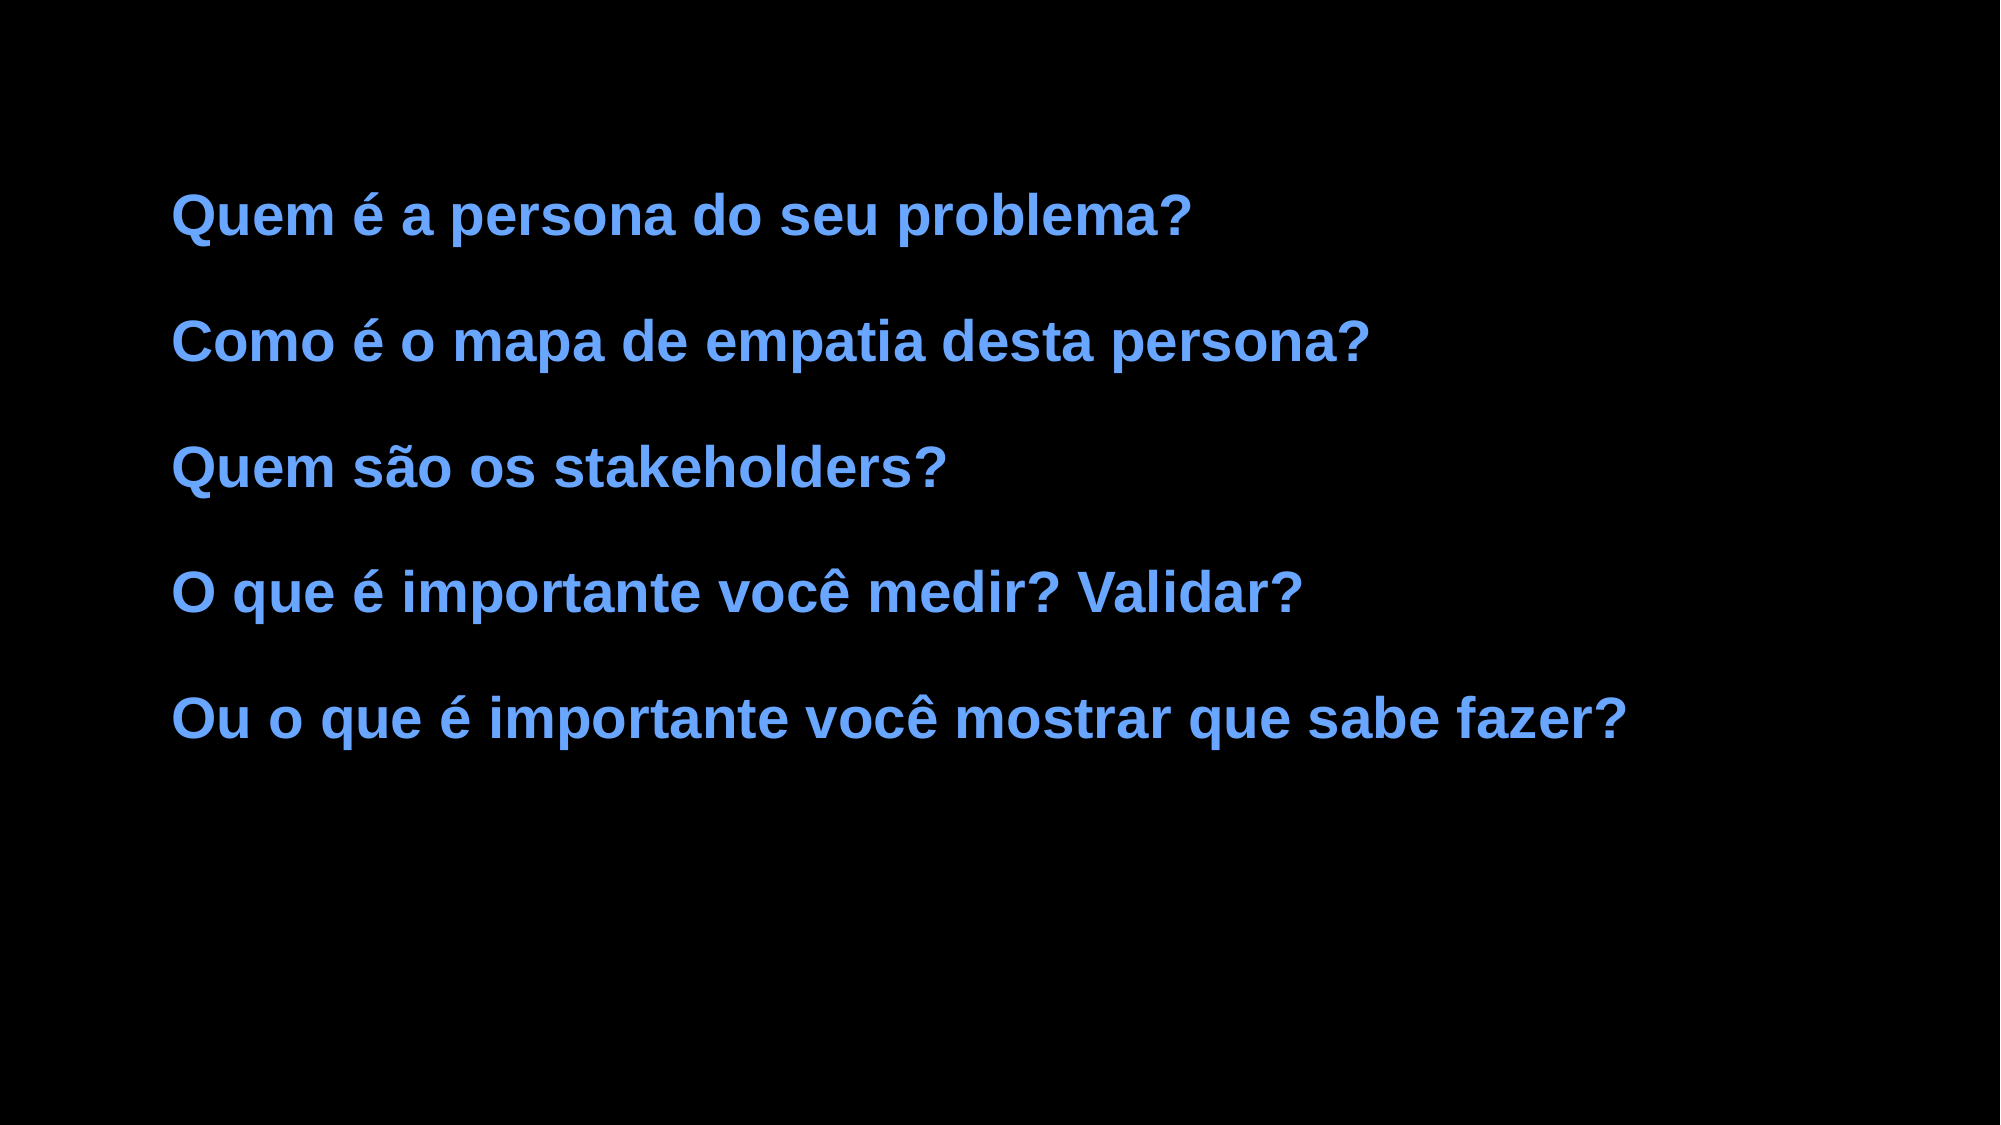

# Quem é a persona do seu problema? Como é o mapa de empatia desta persona? Quem são os stakeholders?

O que é importante você medir? Validar?

Ou o que é importante você mostrar que sabe fazer?